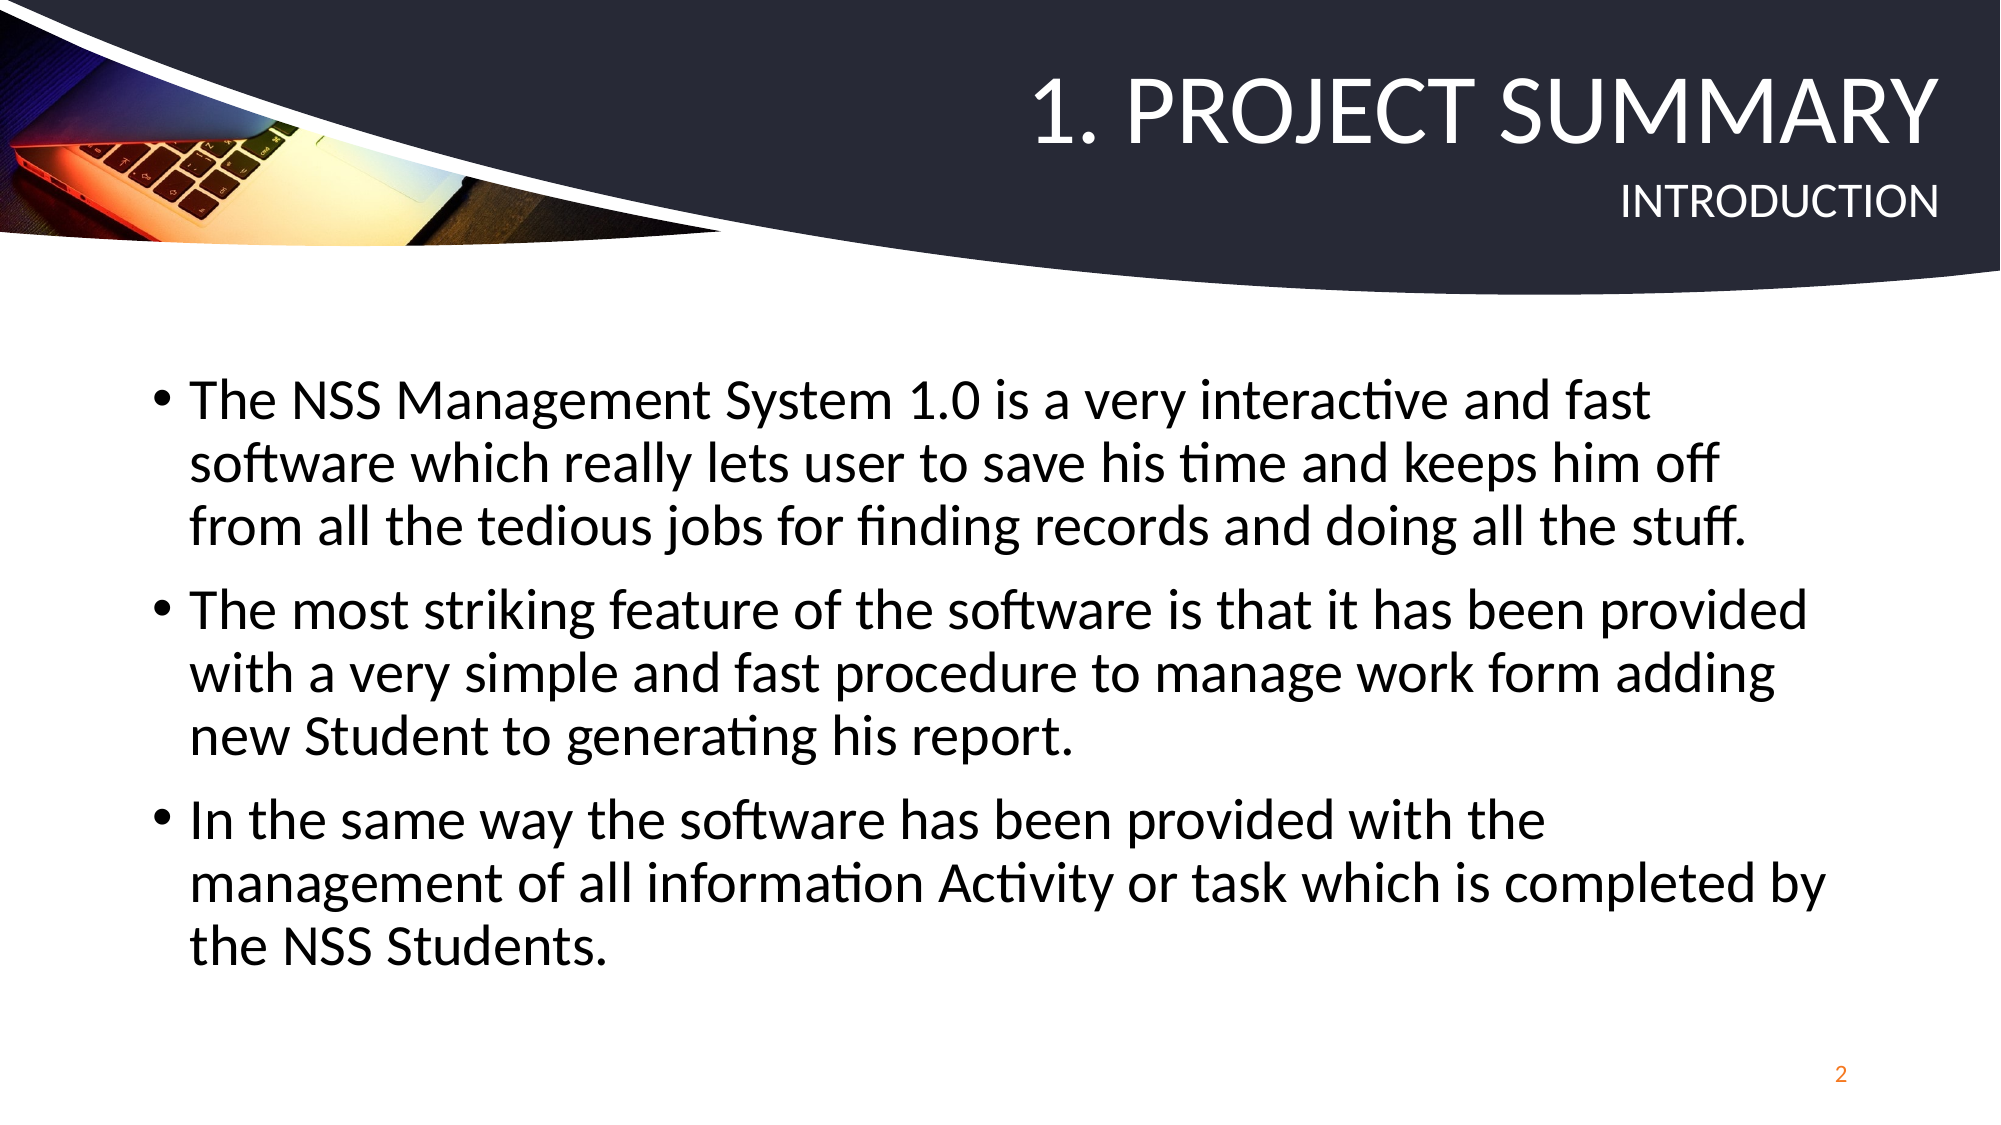

# 1. Project summary
Introduction
The NSS Management System 1.0 is a very interactive and fast software which really lets user to save his time and keeps him off from all the tedious jobs for finding records and doing all the stuff.
The most striking feature of the software is that it has been provided with a very simple and fast procedure to manage work form adding new Student to generating his report.
In the same way the software has been provided with the management of all information Activity or task which is completed by the NSS Students.
2